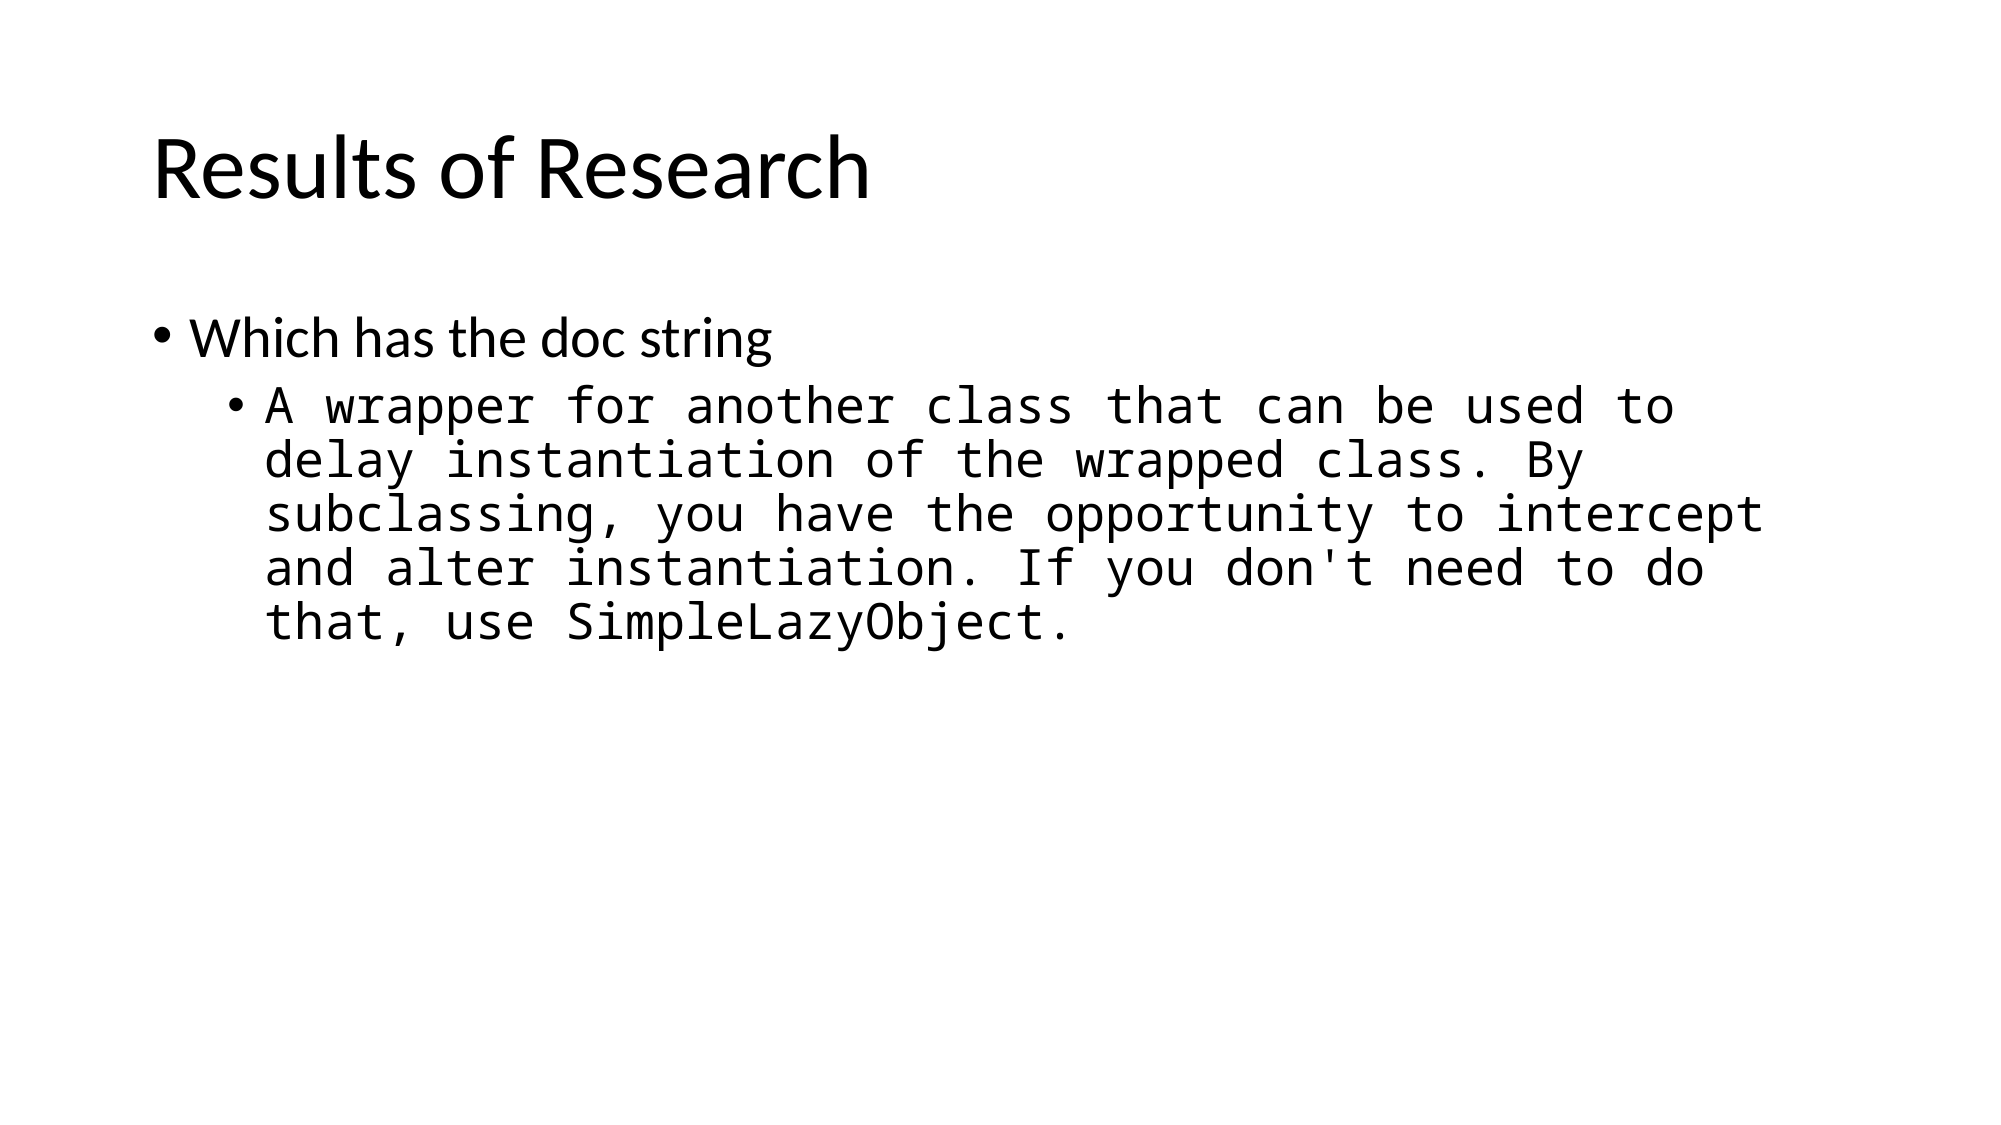

# Results of Research
Which has the doc string
A wrapper for another class that can be used to delay instantiation of the wrapped class. By subclassing, you have the opportunity to intercept and alter instantiation. If you don't need to do that, use SimpleLazyObject.